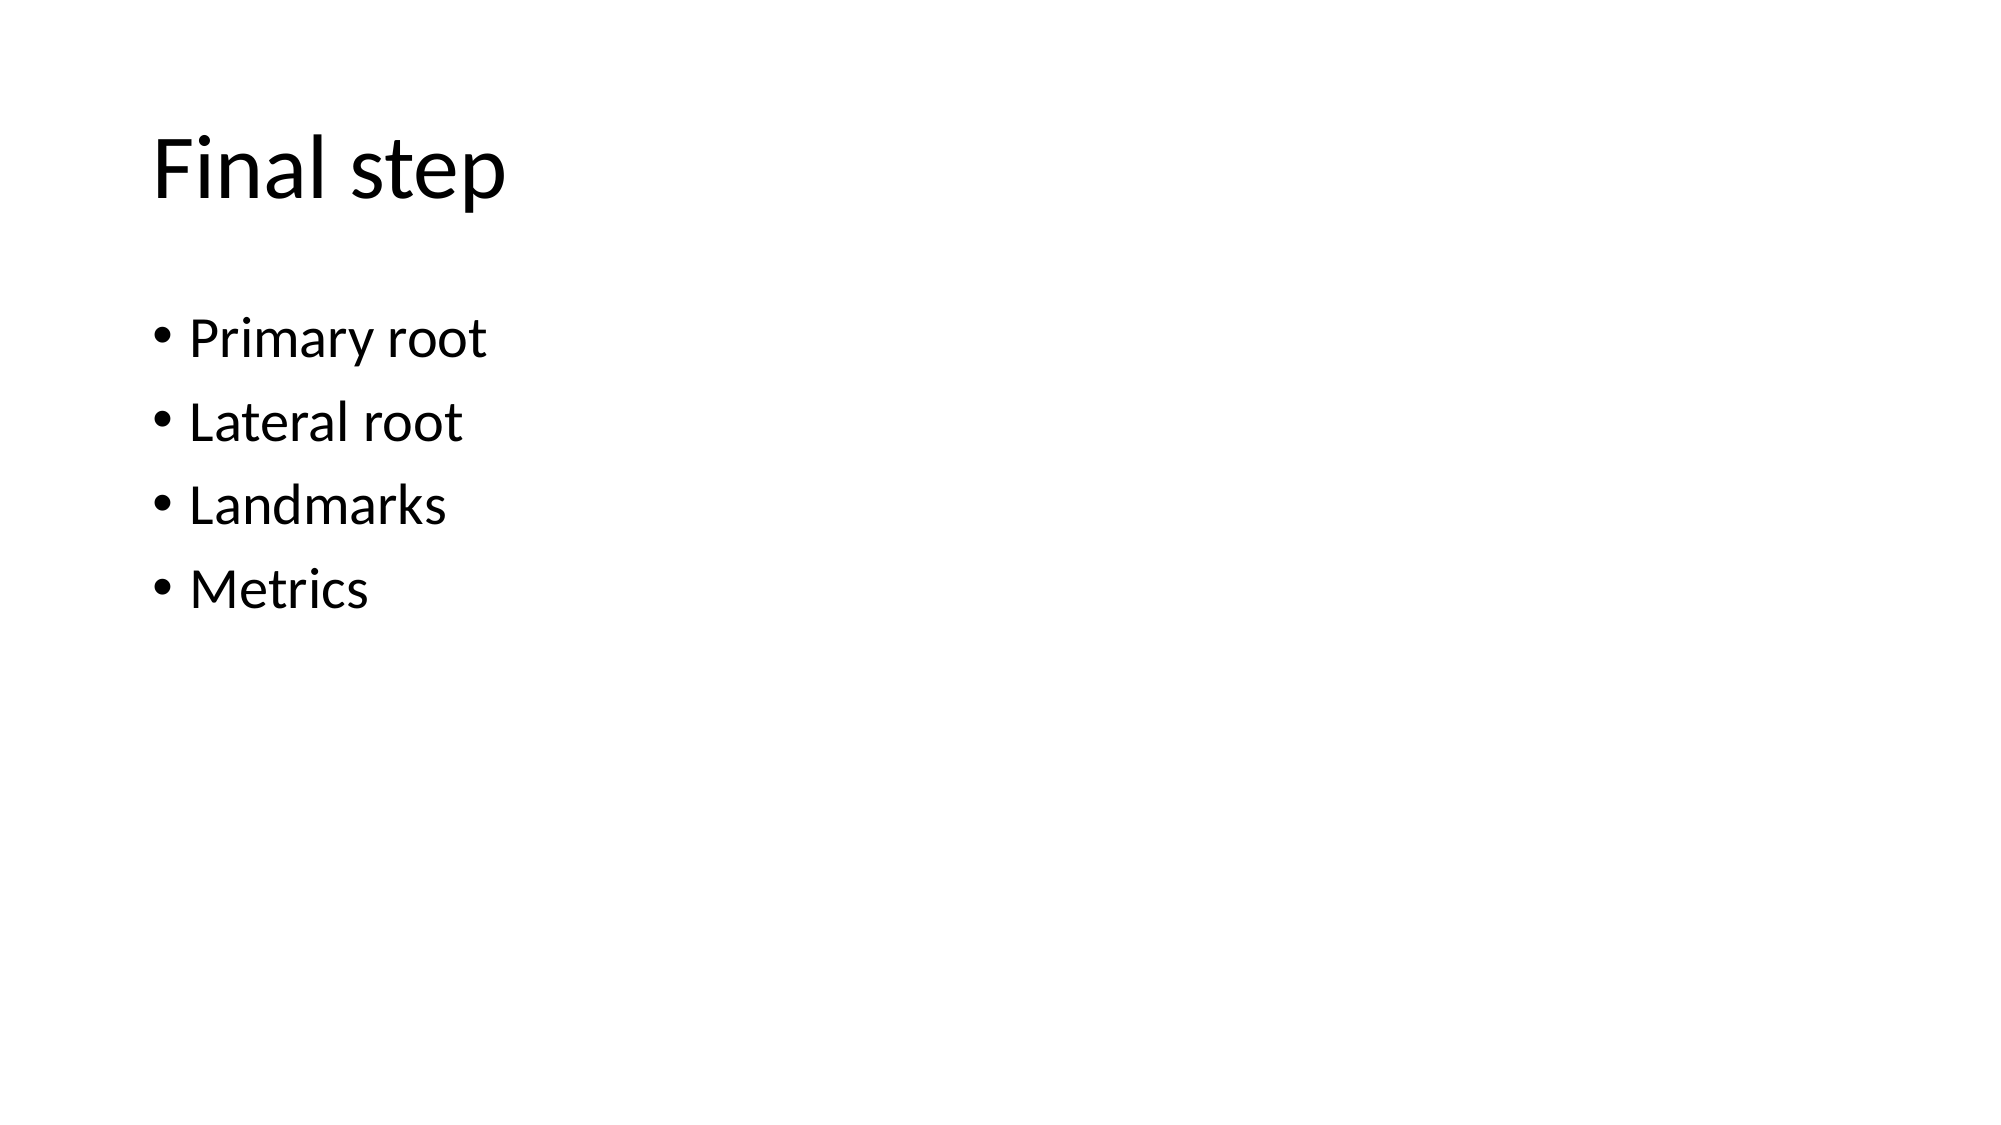

# Final step
Primary root
Lateral root
Landmarks
Metrics